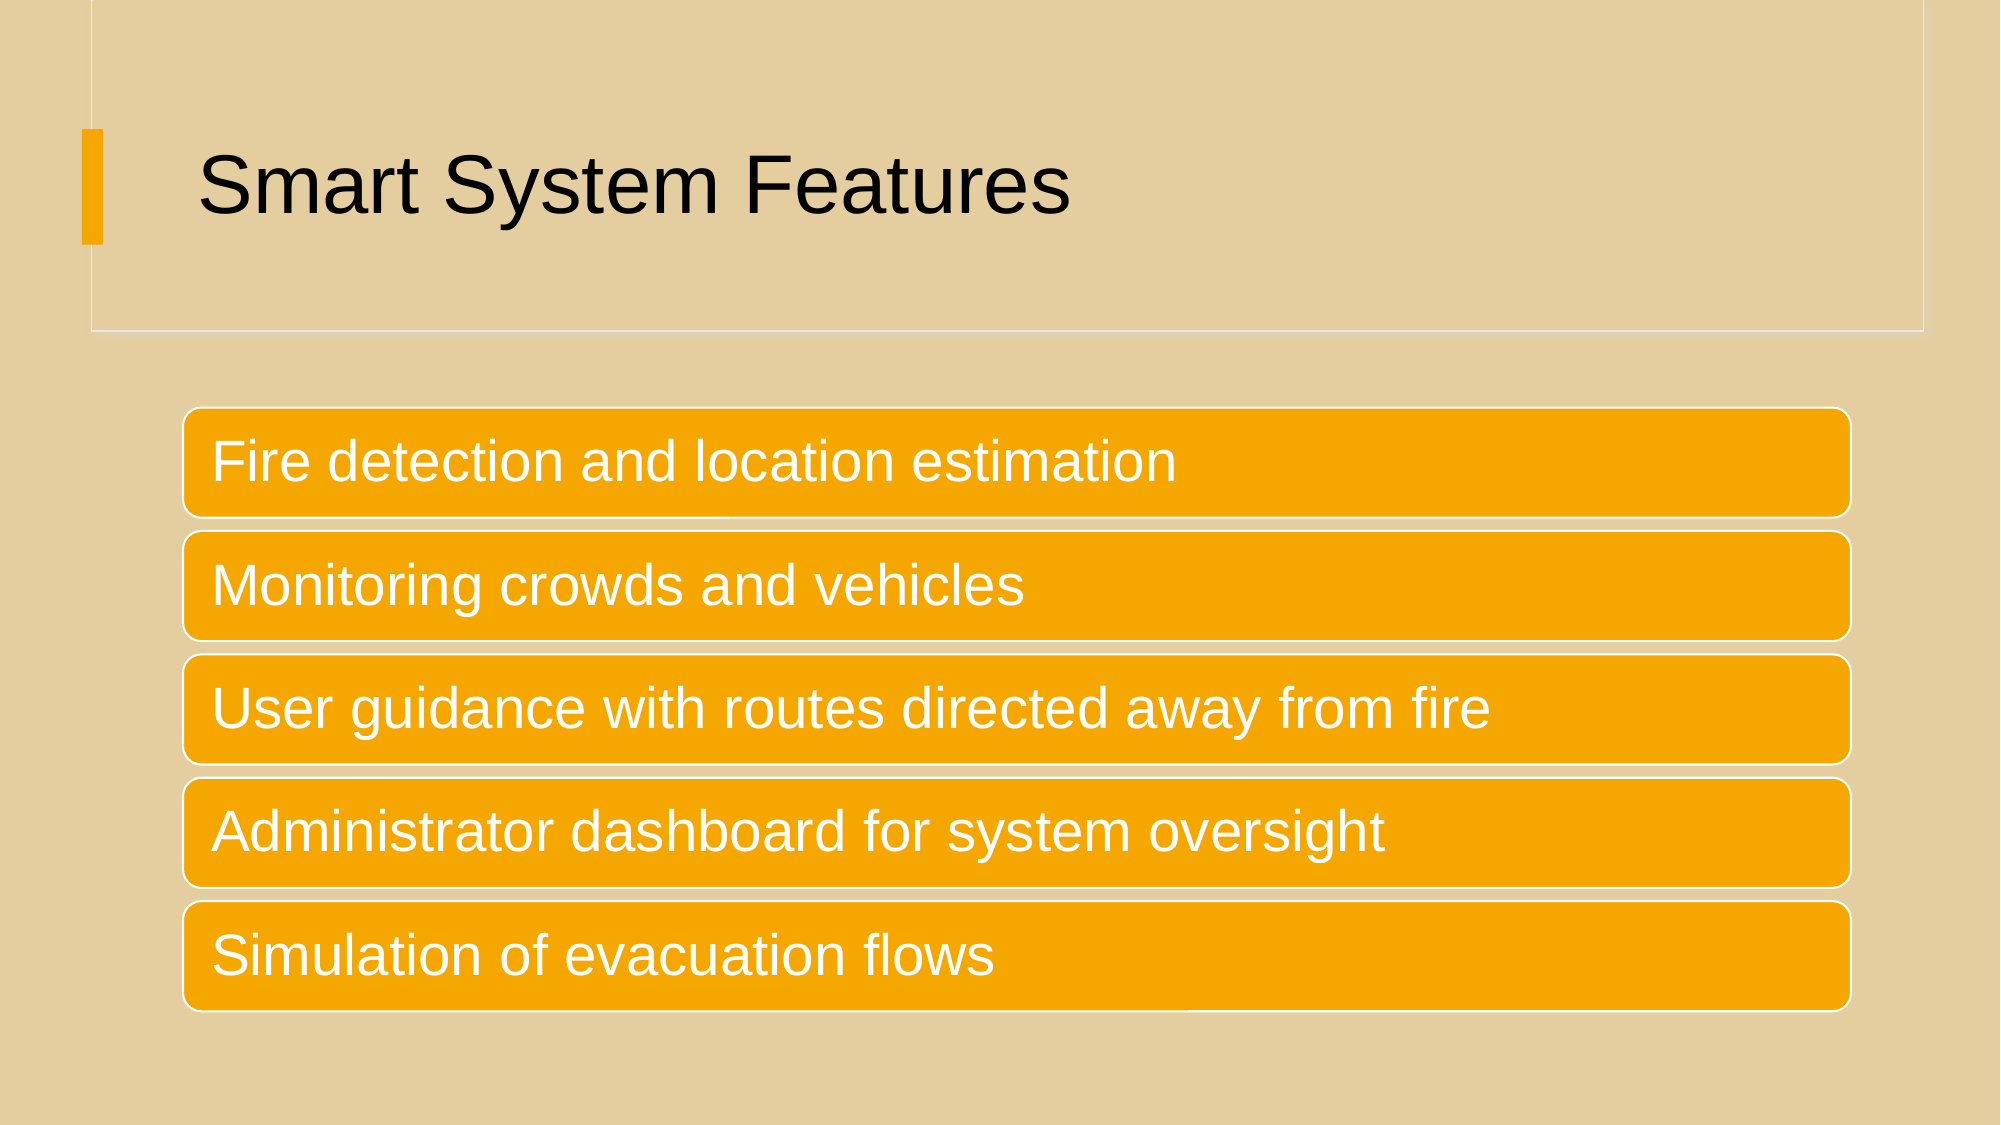

# Smart System Features
Fire detection and location estimation
Monitoring crowds and vehicles
User guidance with routes directed away from fire
Administrator dashboard for system oversight
Simulation of evacuation flows